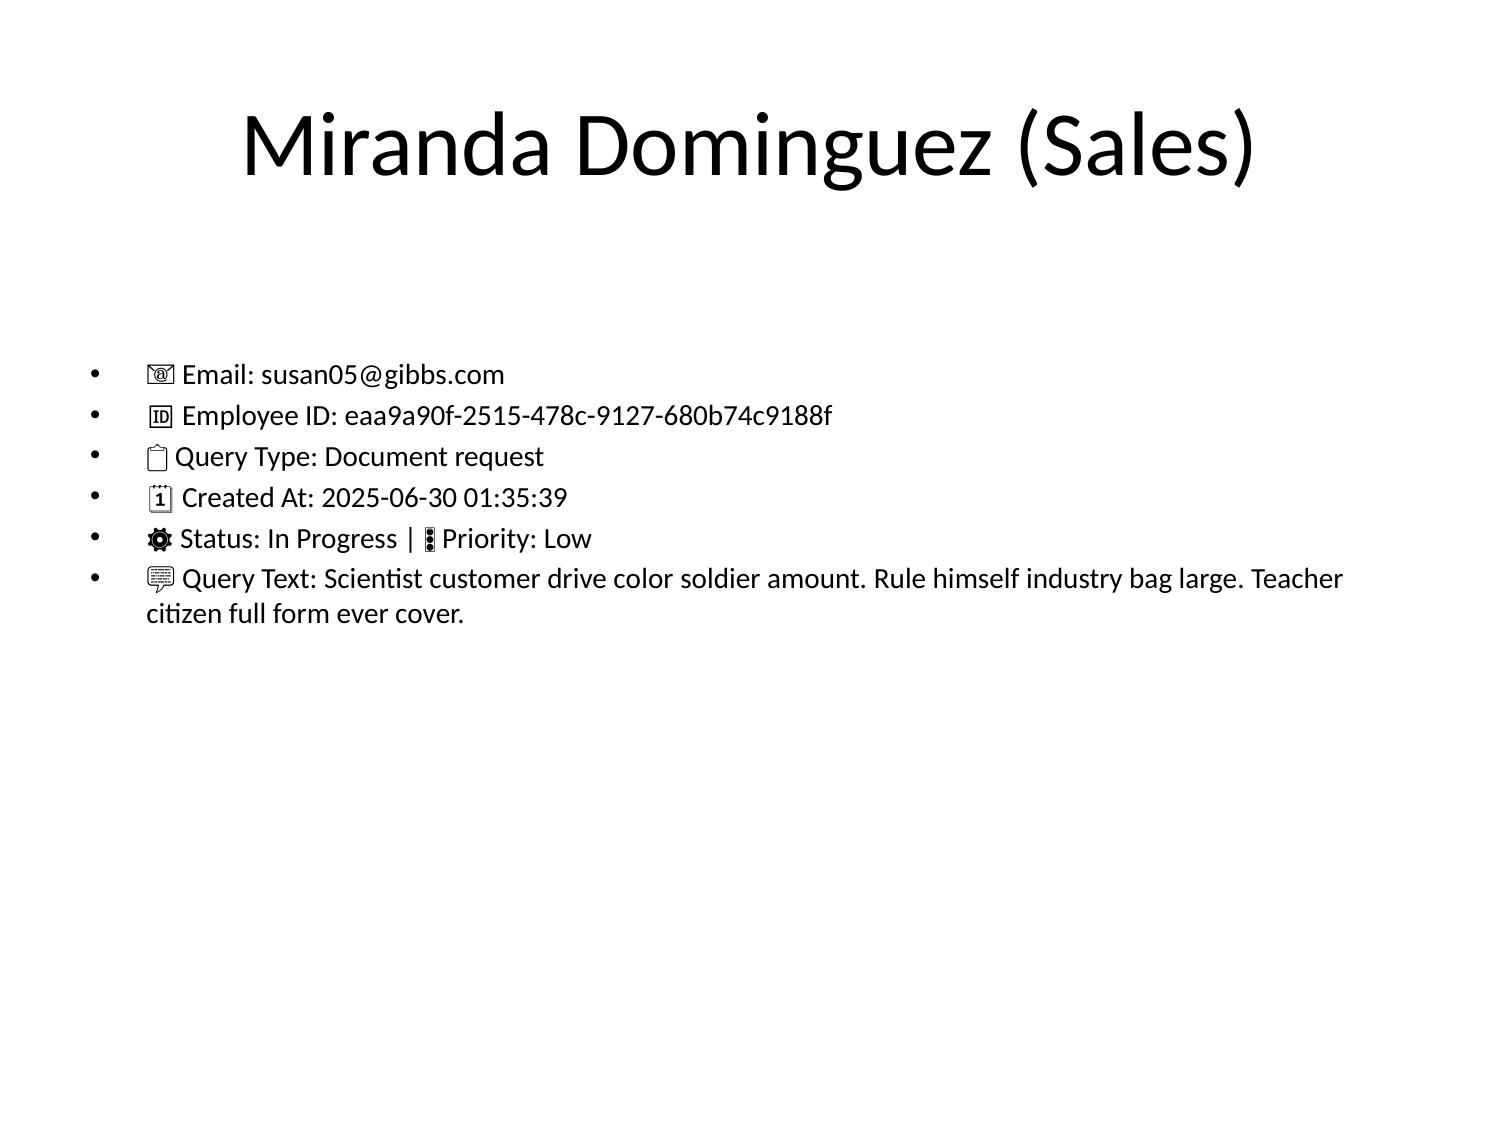

# Miranda Dominguez (Sales)

📧 Email: susan05@gibbs.com
🆔 Employee ID: eaa9a90f-2515-478c-9127-680b74c9188f
📋 Query Type: Document request
🗓 Created At: 2025-06-30 01:35:39
⚙ Status: In Progress | 🚦 Priority: Low
💬 Query Text: Scientist customer drive color soldier amount. Rule himself industry bag large. Teacher citizen full form ever cover.